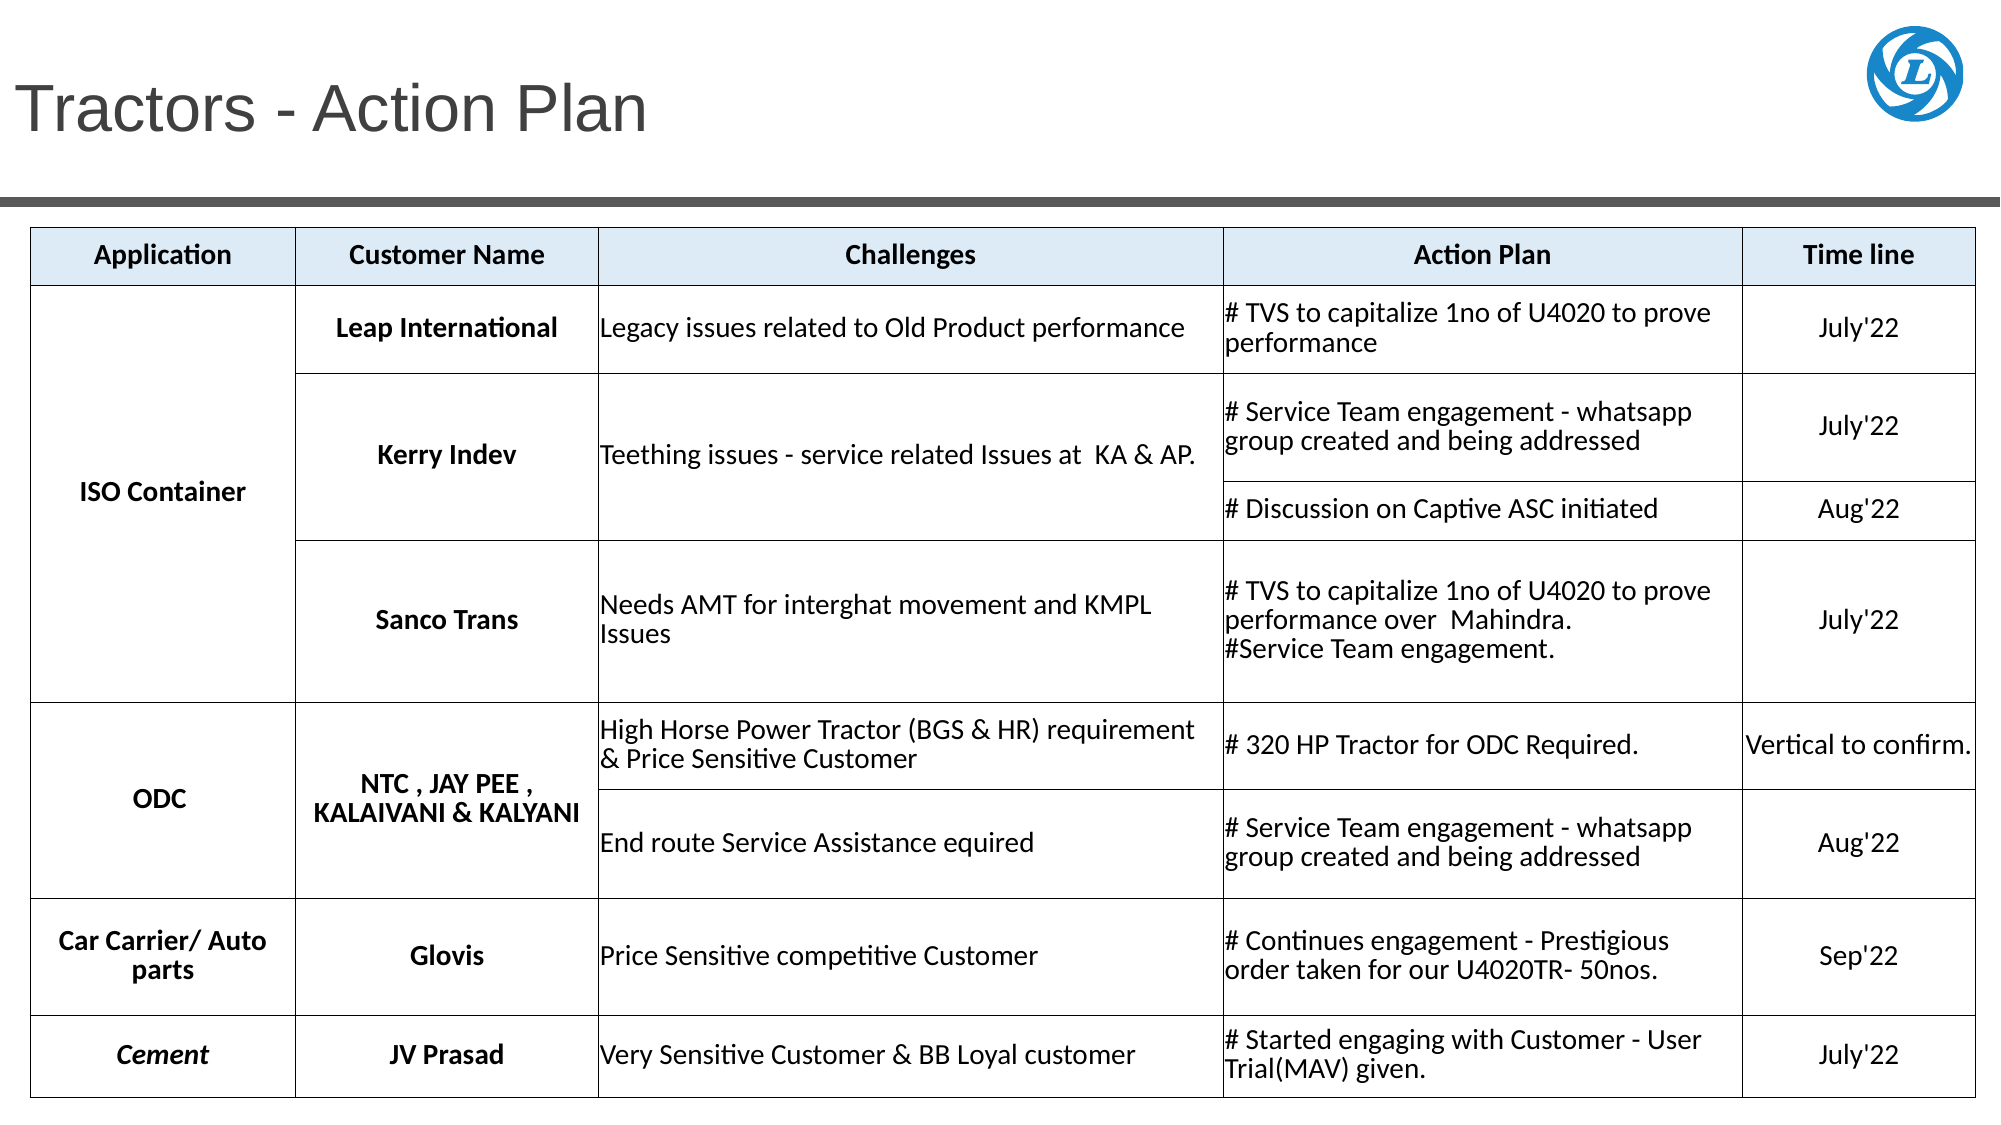

Tractors - Action Plan
| Application | Customer Name | Challenges | Action Plan | Time line |
| --- | --- | --- | --- | --- |
| ISO Container | Leap International | Legacy issues related to Old Product performance | # TVS to capitalize 1no of U4020 to prove performance | July'22 |
|  | Kerry Indev | Teething issues - service related Issues at KA & AP. | # Service Team engagement - whatsapp group created and being addressed | July'22 |
|  |  |  | # Discussion on Captive ASC initiated | Aug'22 |
|  | Sanco Trans | Needs AMT for interghat movement and KMPL Issues | # TVS to capitalize 1no of U4020 to prove performance over Mahindra. #Service Team engagement. | July'22 |
| ODC | NTC , JAY PEE , KALAIVANI & KALYANI | High Horse Power Tractor (BGS & HR) requirement & Price Sensitive Customer | # 320 HP Tractor for ODC Required. | Vertical to confirm. |
|  |  | End route Service Assistance equired | # Service Team engagement - whatsapp group created and being addressed | Aug'22 |
| Car Carrier/ Auto parts | Glovis | Price Sensitive competitive Customer | # Continues engagement - Prestigious order taken for our U4020TR- 50nos. | Sep'22 |
| Cement | JV Prasad | Very Sensitive Customer & BB Loyal customer | # Started engaging with Customer - User Trial(MAV) given. | July'22 |